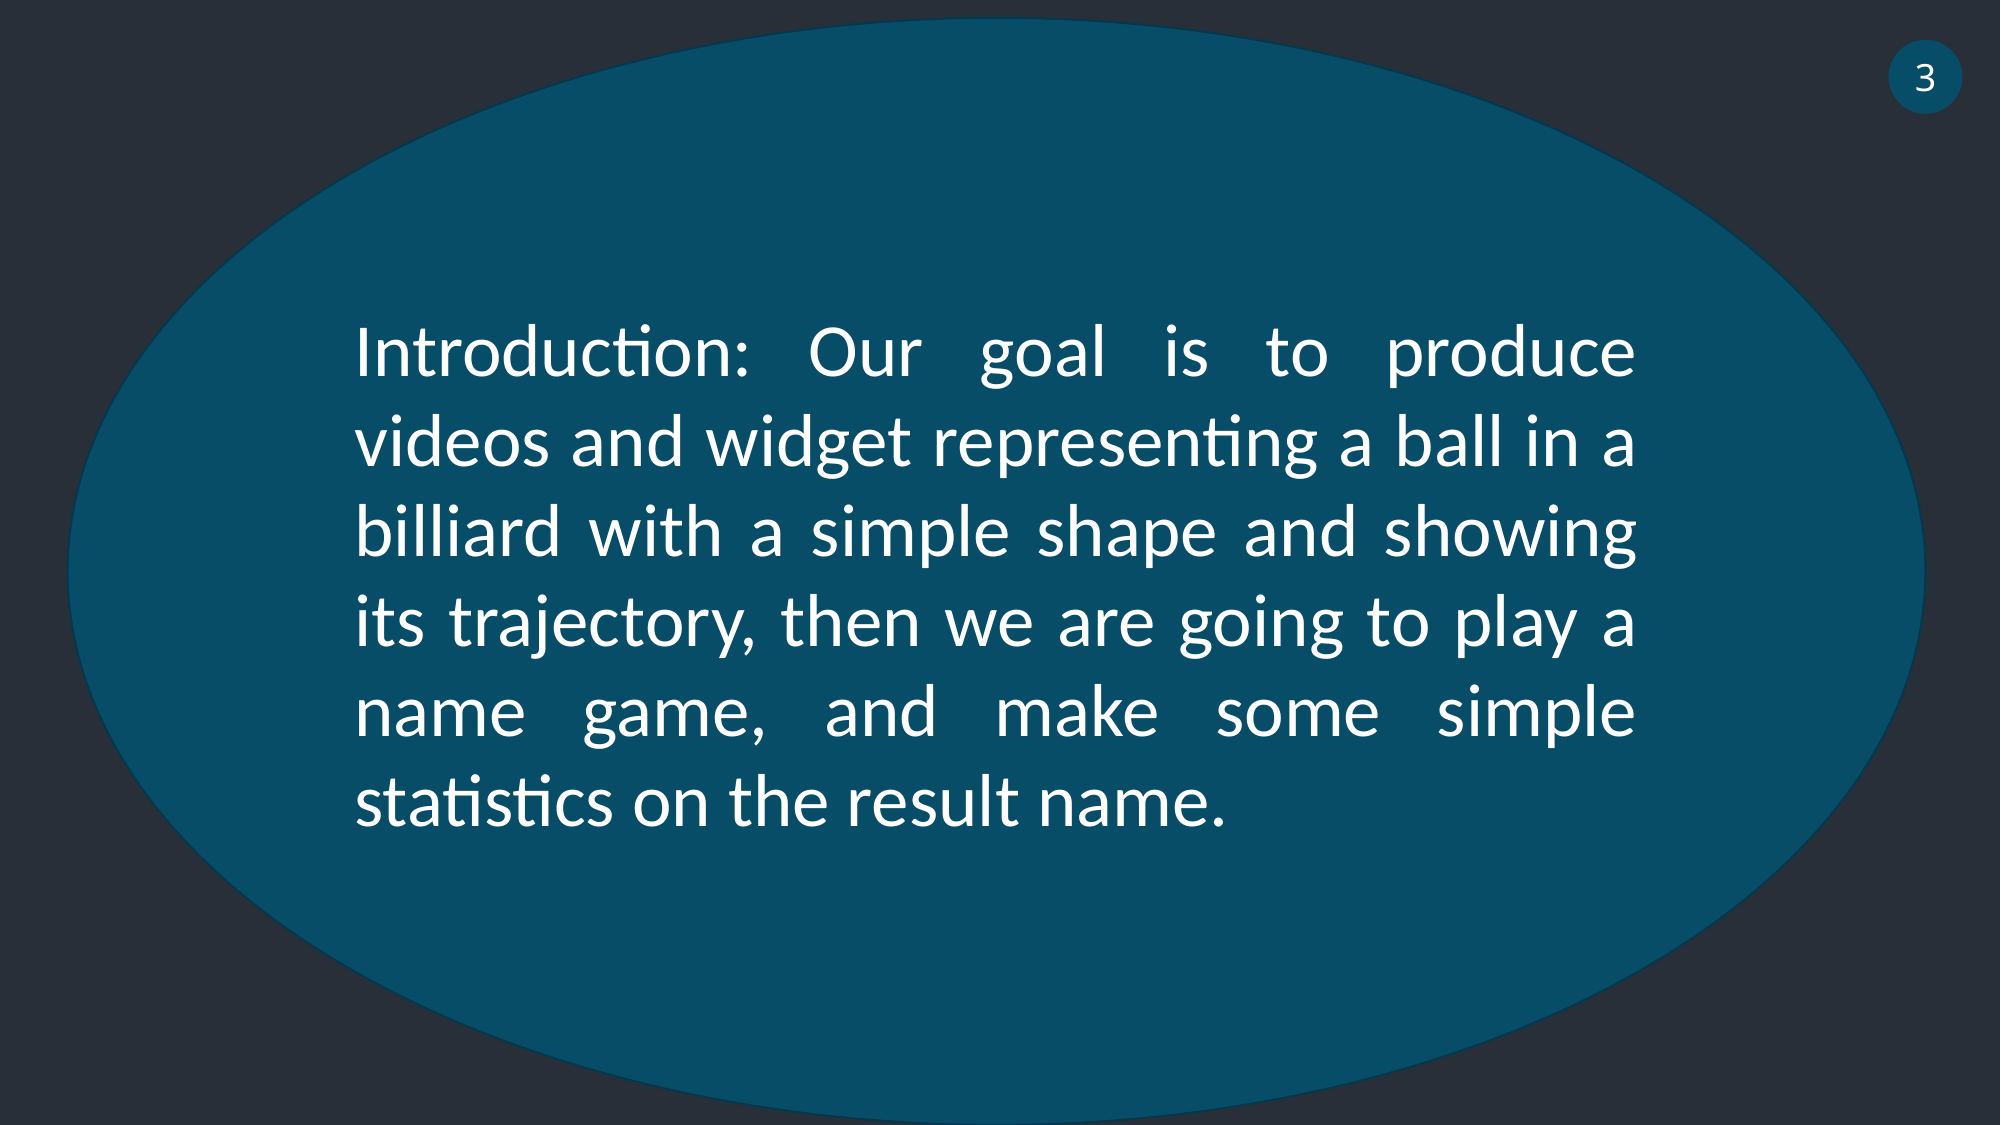

Introduction: Our goal is to produce videos and widget representing a ball in a billiard with a simple shape and showing its trajectory, then we are going to play a name game, and make some simple statistics on the result name.
3